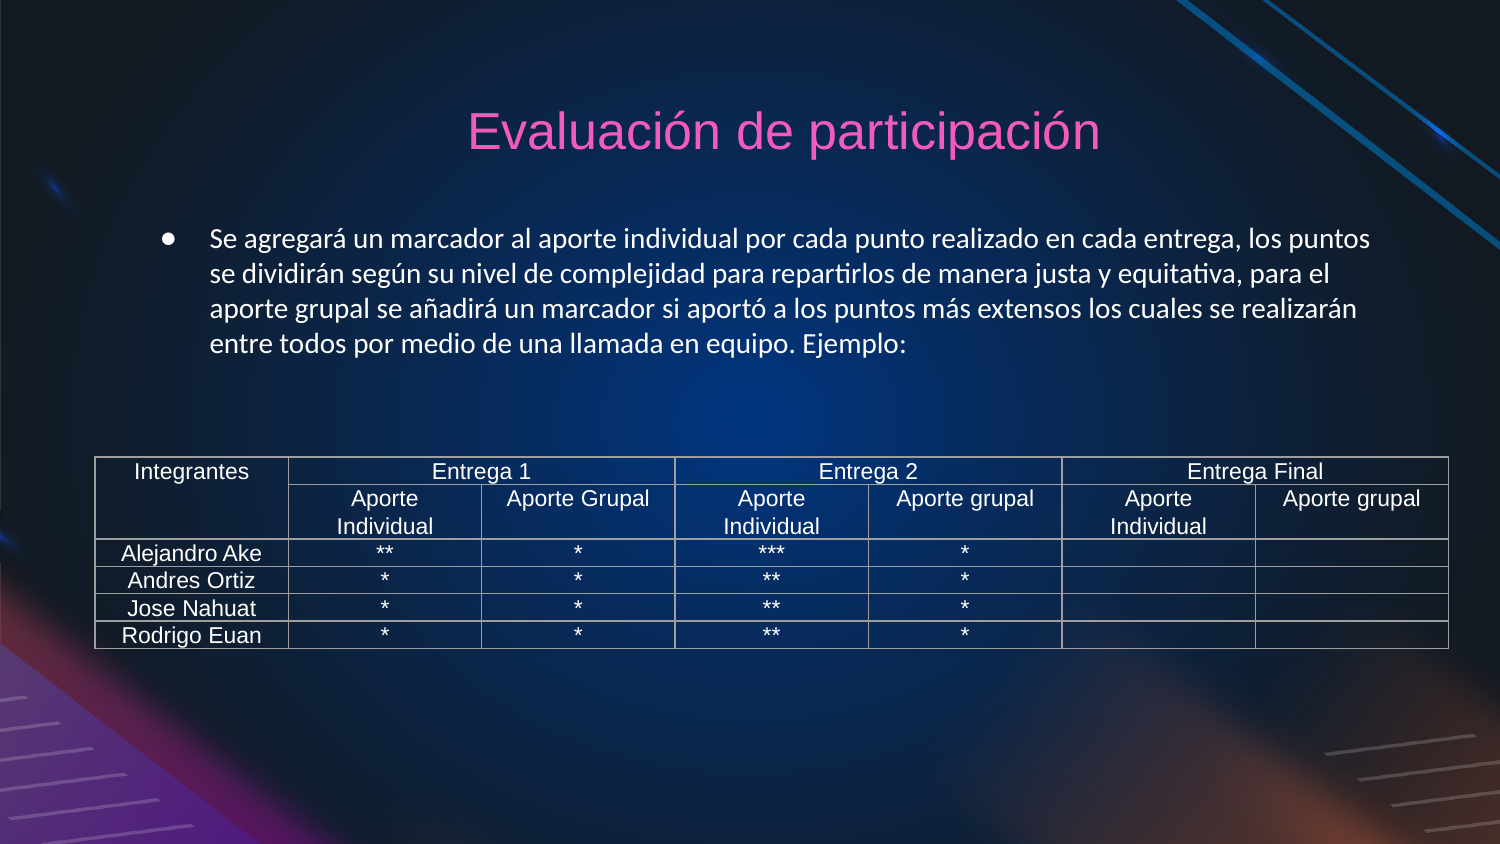

# Evaluación de participación
Se agregará un marcador al aporte individual por cada punto realizado en cada entrega, los puntos se dividirán según su nivel de complejidad para repartirlos de manera justa y equitativa, para el aporte grupal se añadirá un marcador si aportó a los puntos más extensos los cuales se realizarán entre todos por medio de una llamada en equipo. Ejemplo:

| Integrantes | Entrega 1 |  | Entrega 2 |  | Entrega Final |  |
| --- | --- | --- | --- | --- | --- | --- |
|  | Aporte Individual | Aporte Grupal | Aporte Individual | Aporte grupal | Aporte Individual | Aporte grupal |
| Alejandro Ake | \*\* | \* | \*\*\* | \* |  |  |
| Andres Ortiz | \* | \* | \*\* | \* |  |  |
| Jose Nahuat | \* | \* | \*\* | \* |  |  |
| Rodrigo Euan | \* | \* | \*\* | \* |  |  |